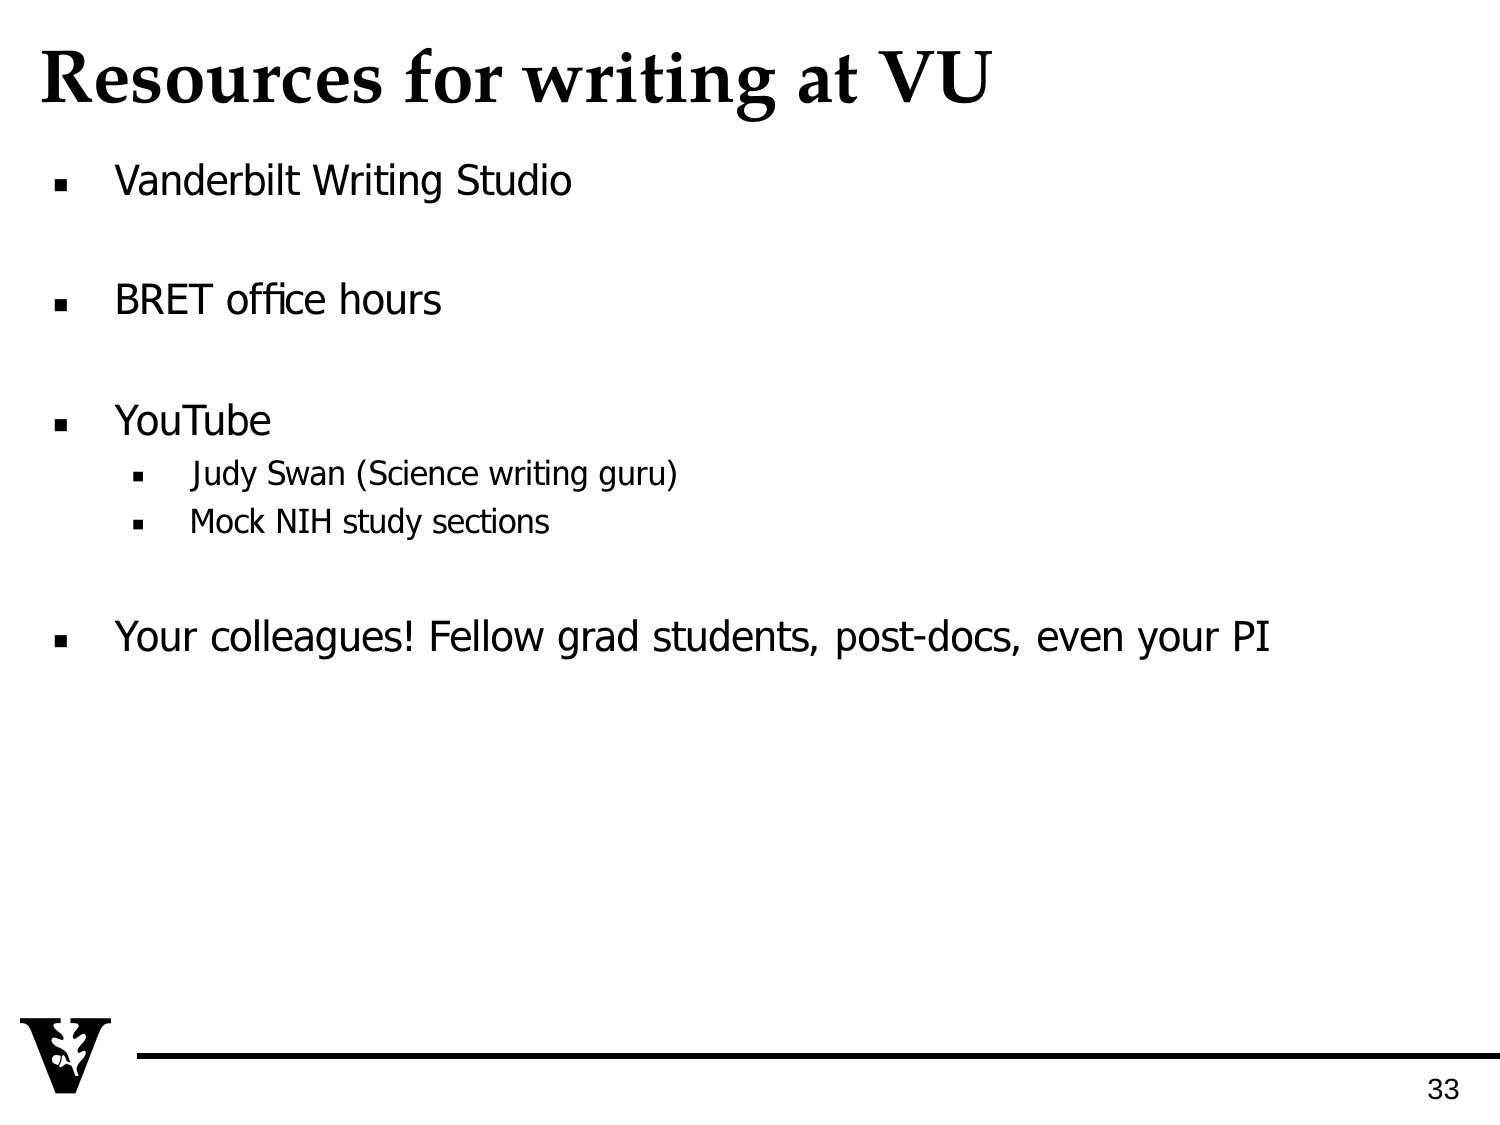

# Resources for writing at VU
Vanderbilt Writing Studio

BRET office hours

YouTube
Judy Swan (Science writing guru)
Mock NIH study sections

Your colleagues! Fellow grad students, post-docs, even your PI
33